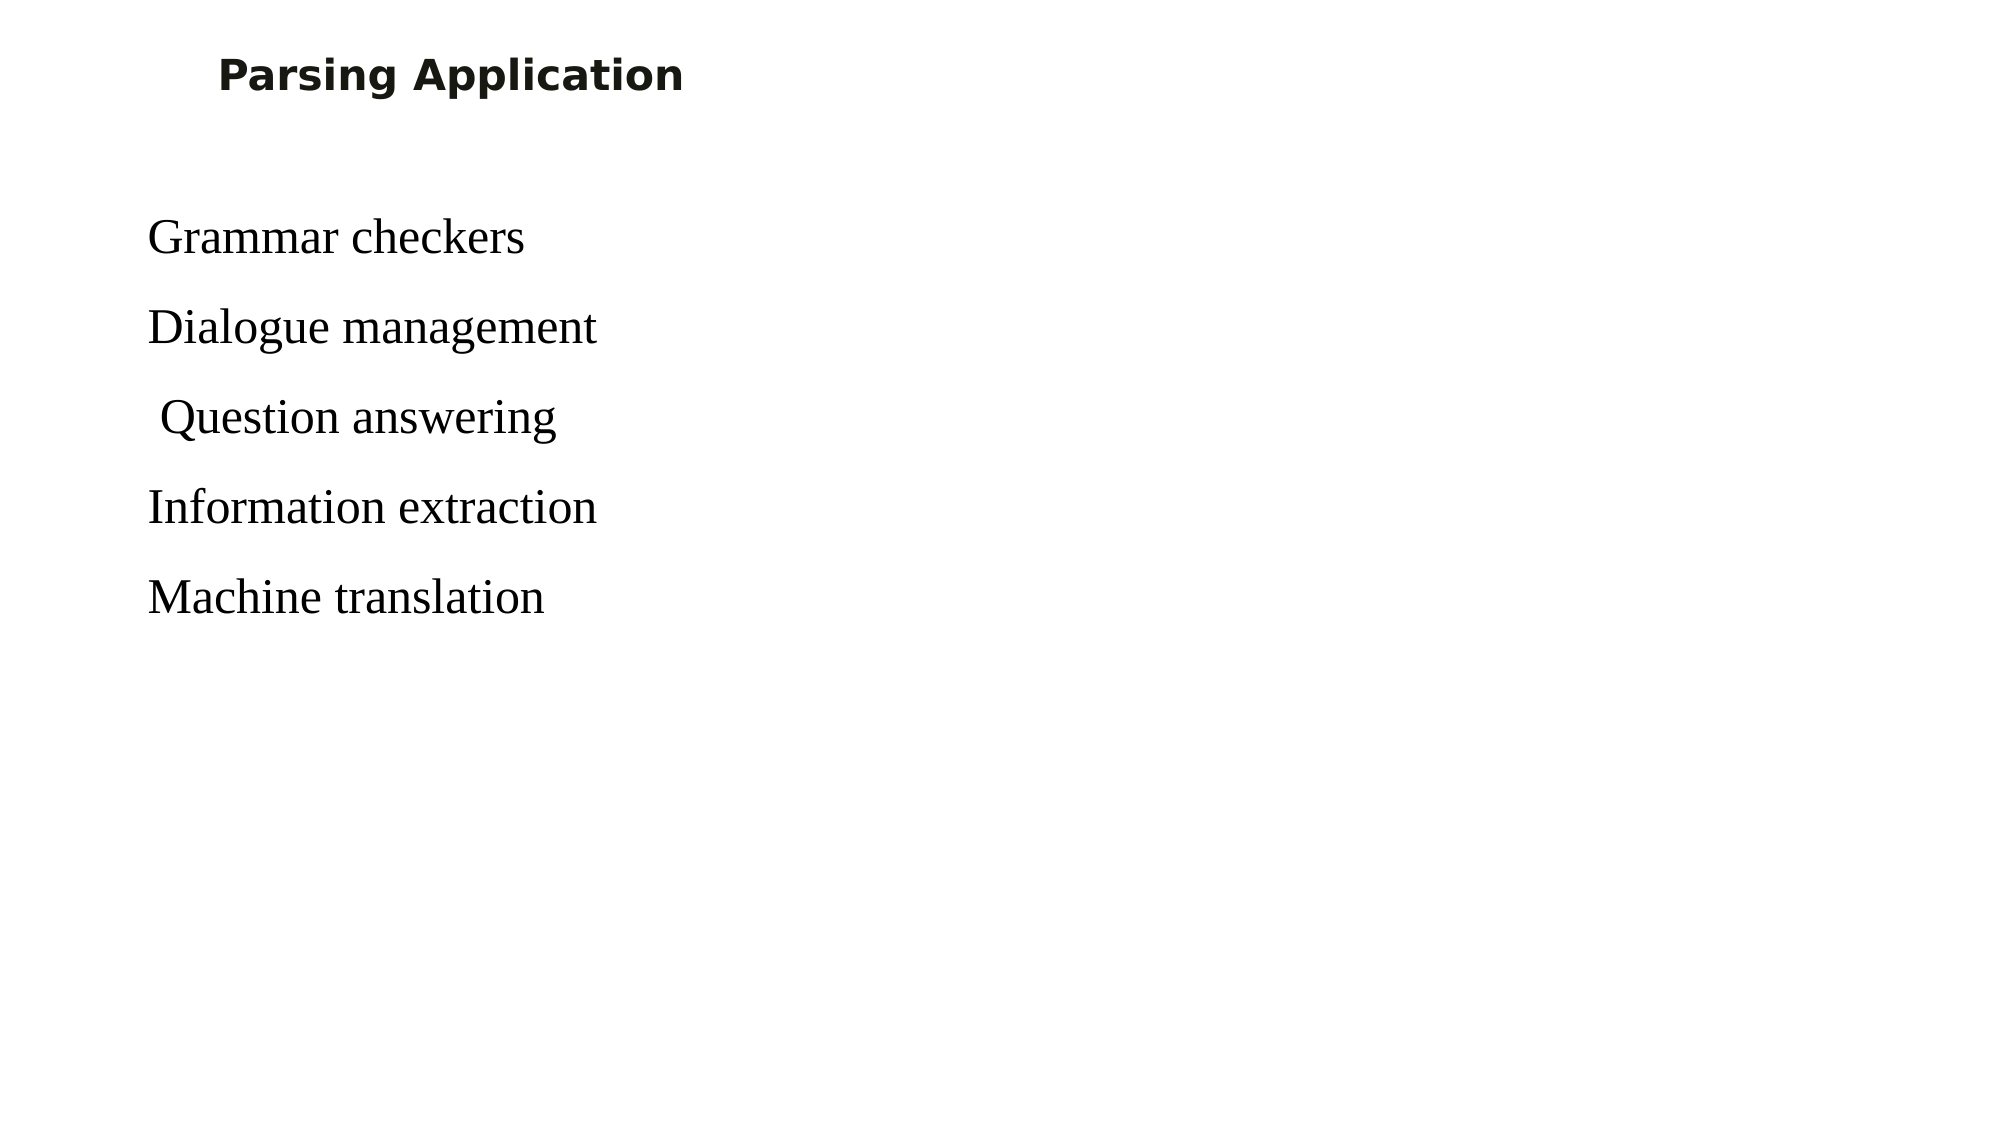

# Parsing Application
Grammar checkers
Dialogue management
 Question answering
Information extraction
Machine translation